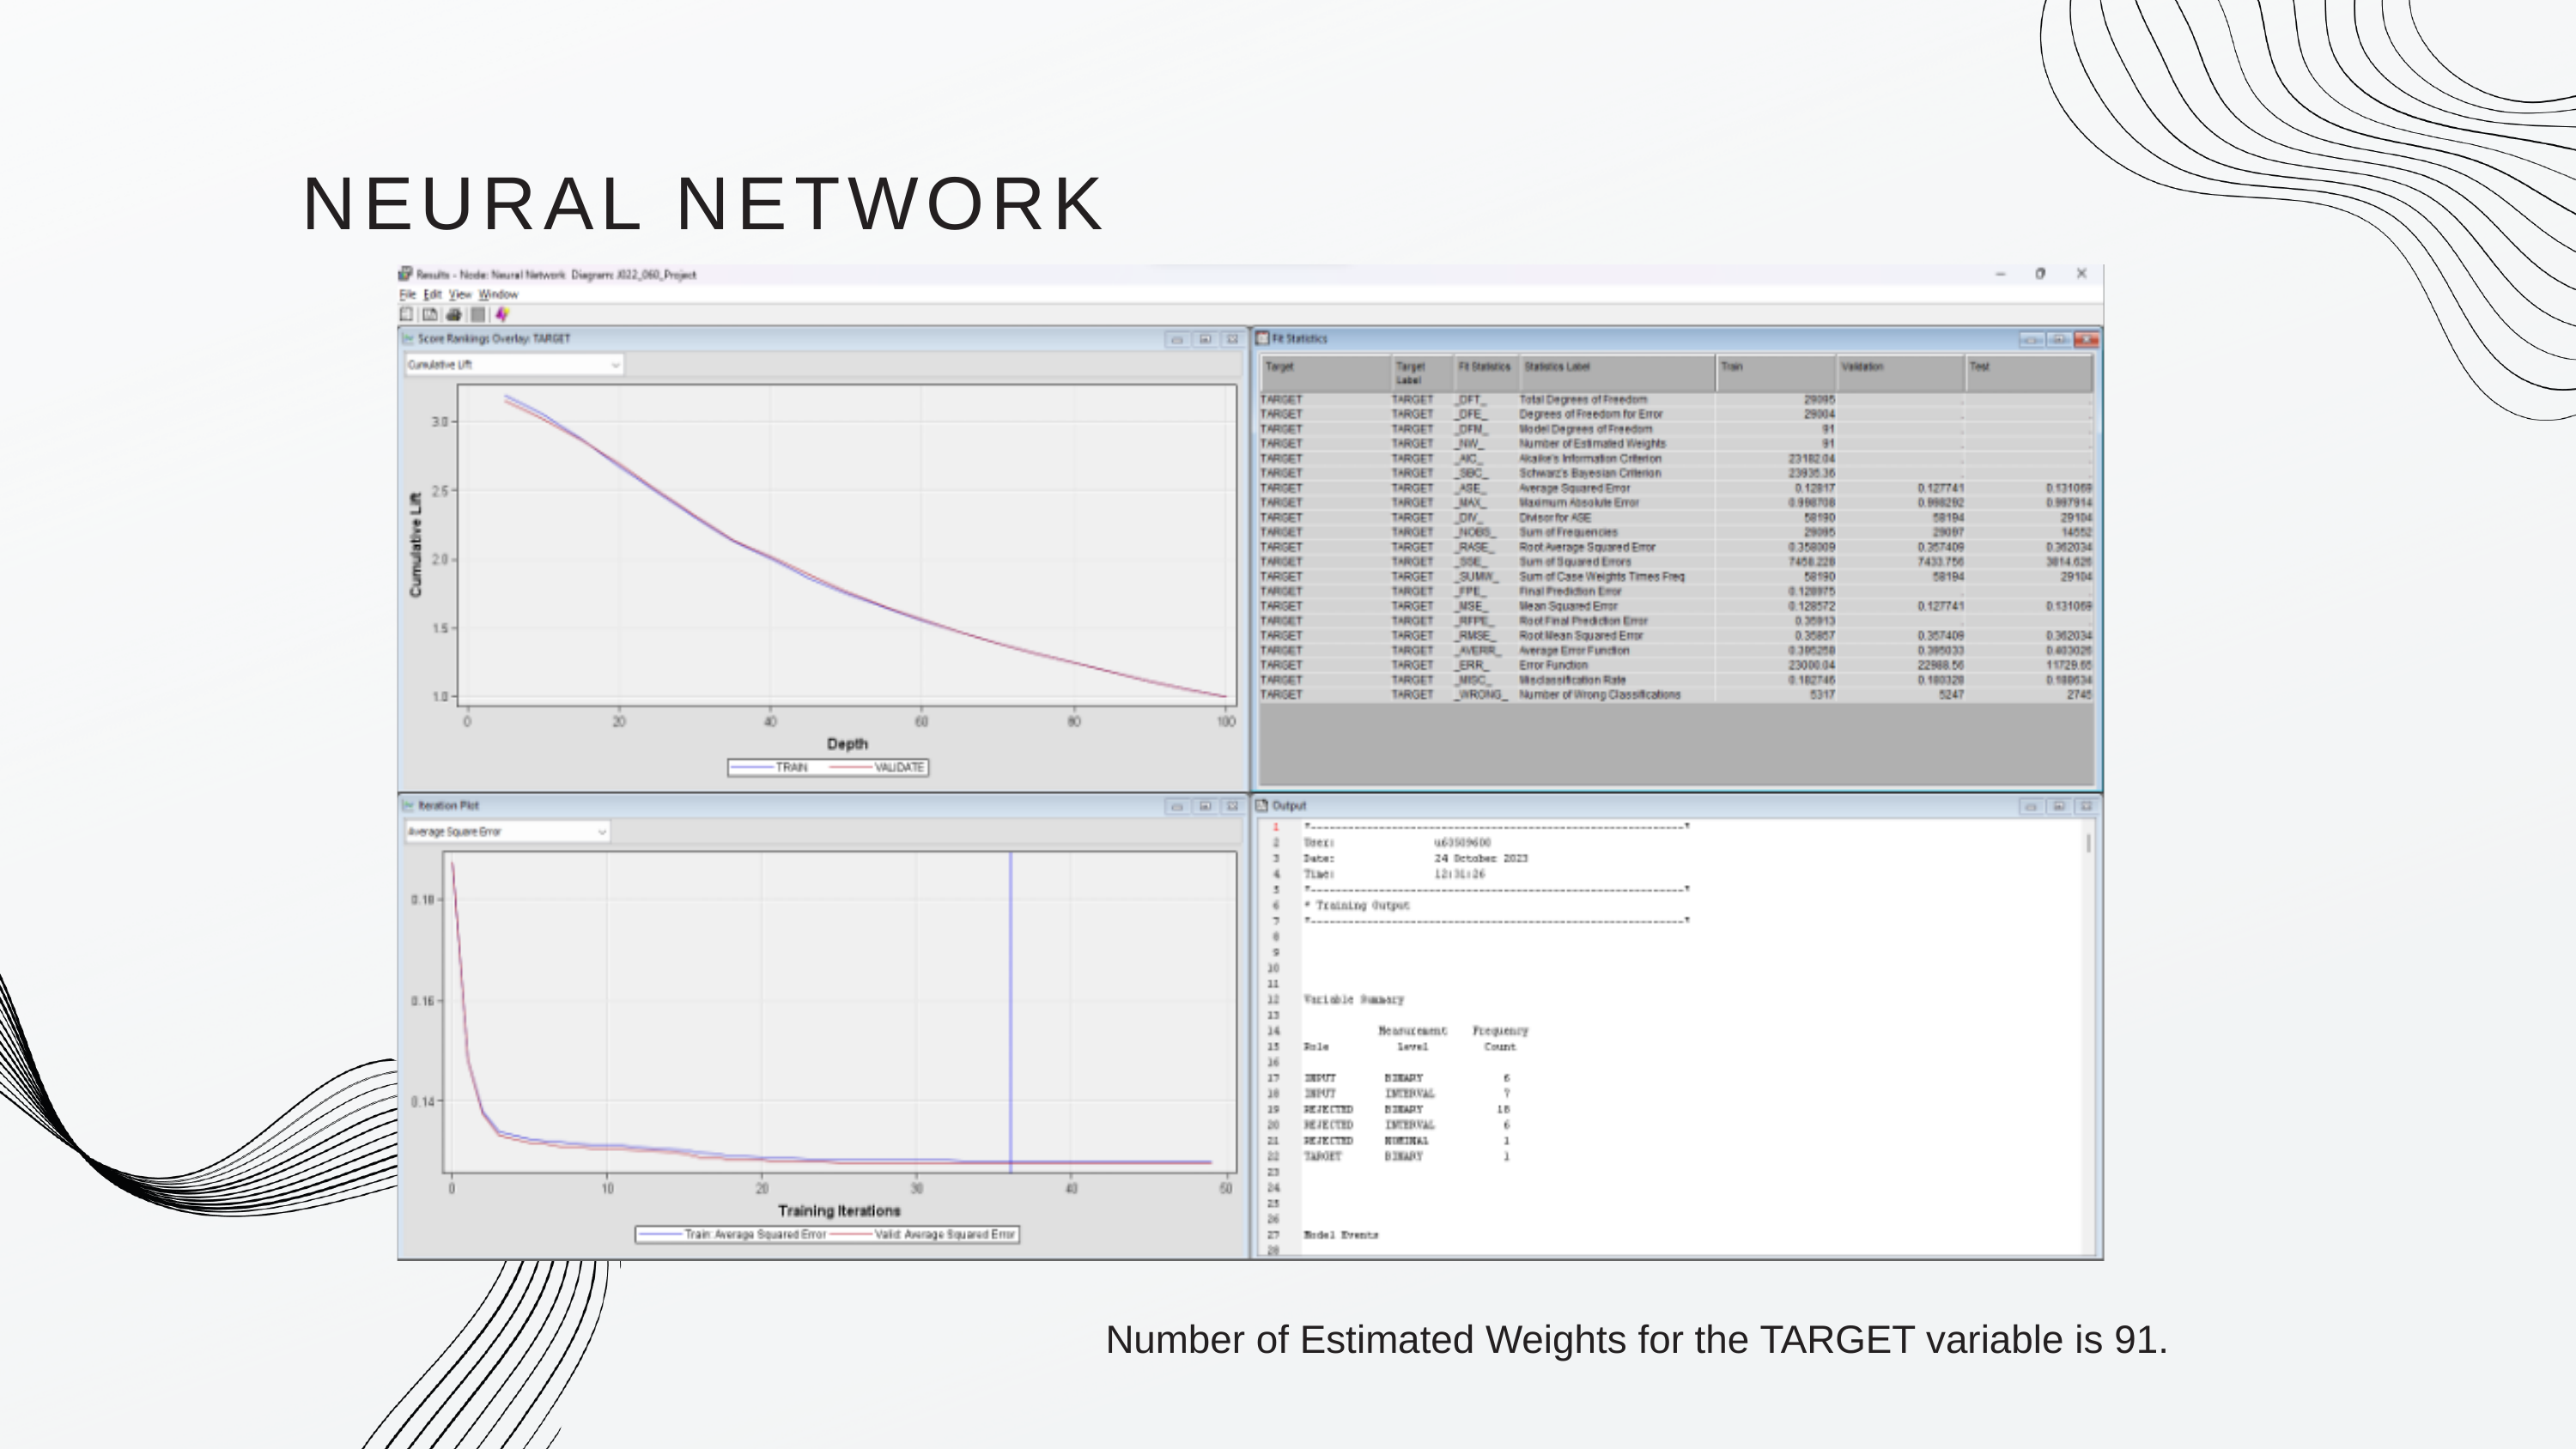

NEURAL NETWORK

Number of Estimated Weights for the TARGET variable is 91.